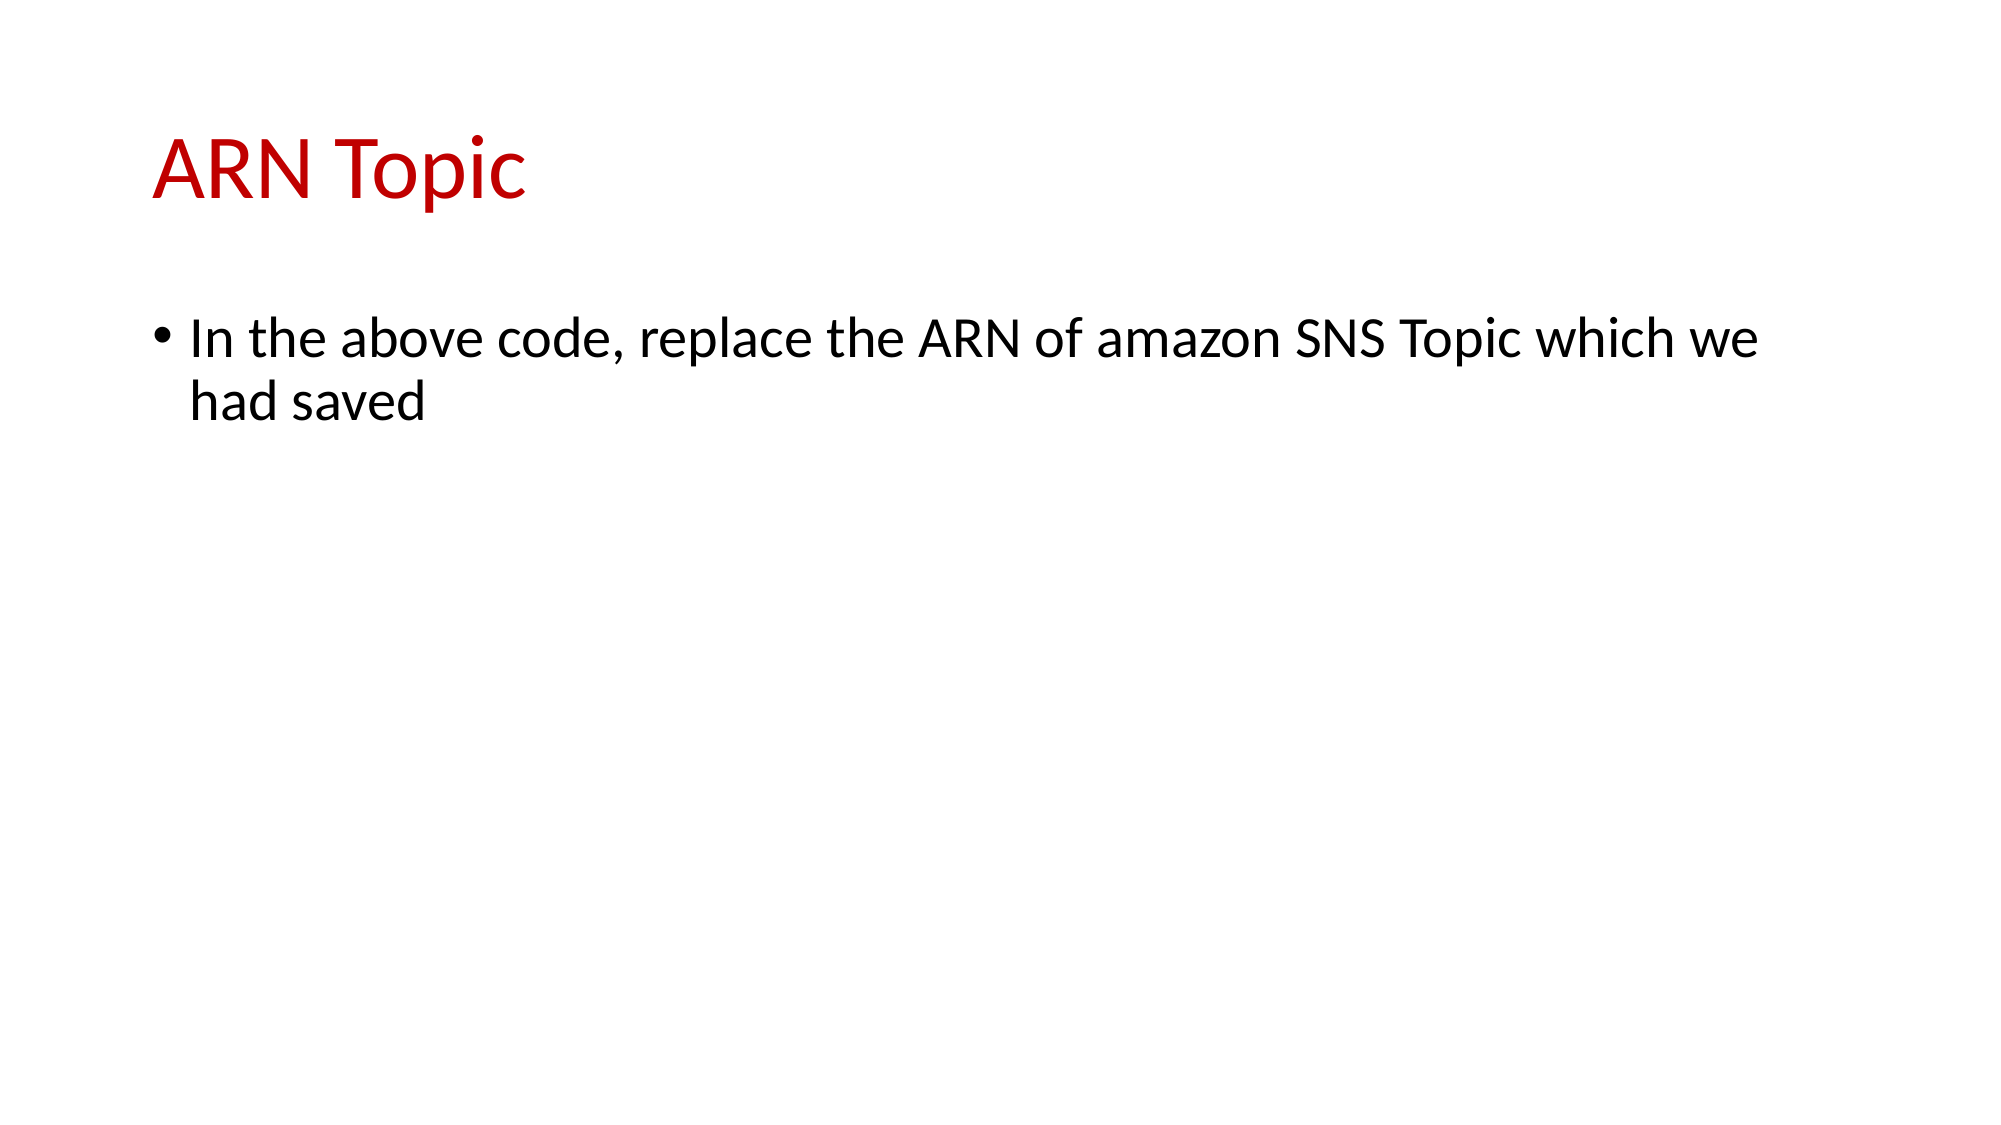

# ARN Topic
In the above code, replace the ARN of amazon SNS Topic which we had saved